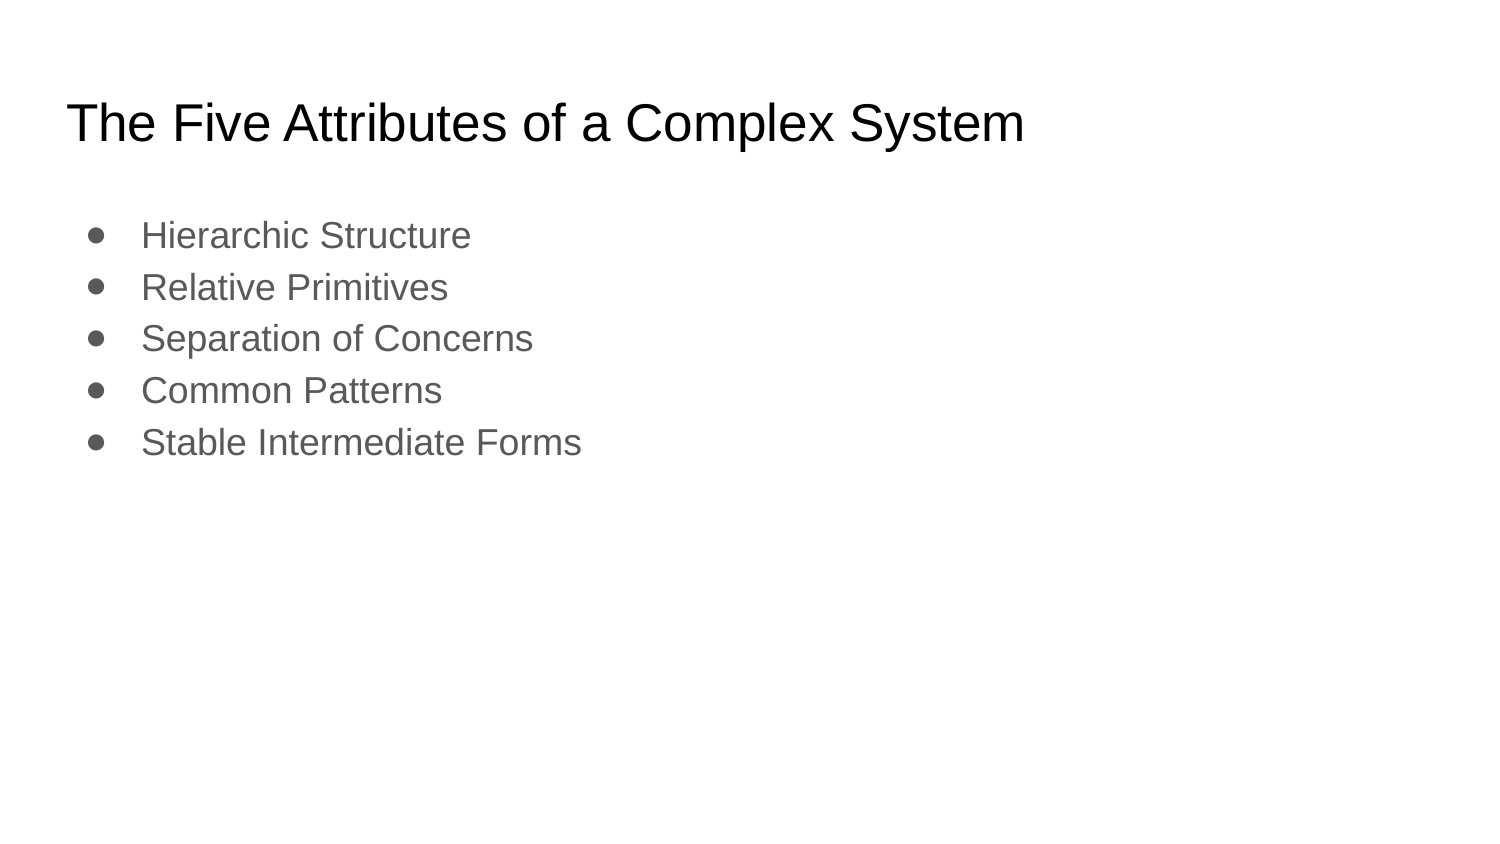

# The Five Attributes of a Complex System
Hierarchic Structure
Relative Primitives
Separation of Concerns
Common Patterns
Stable Intermediate Forms